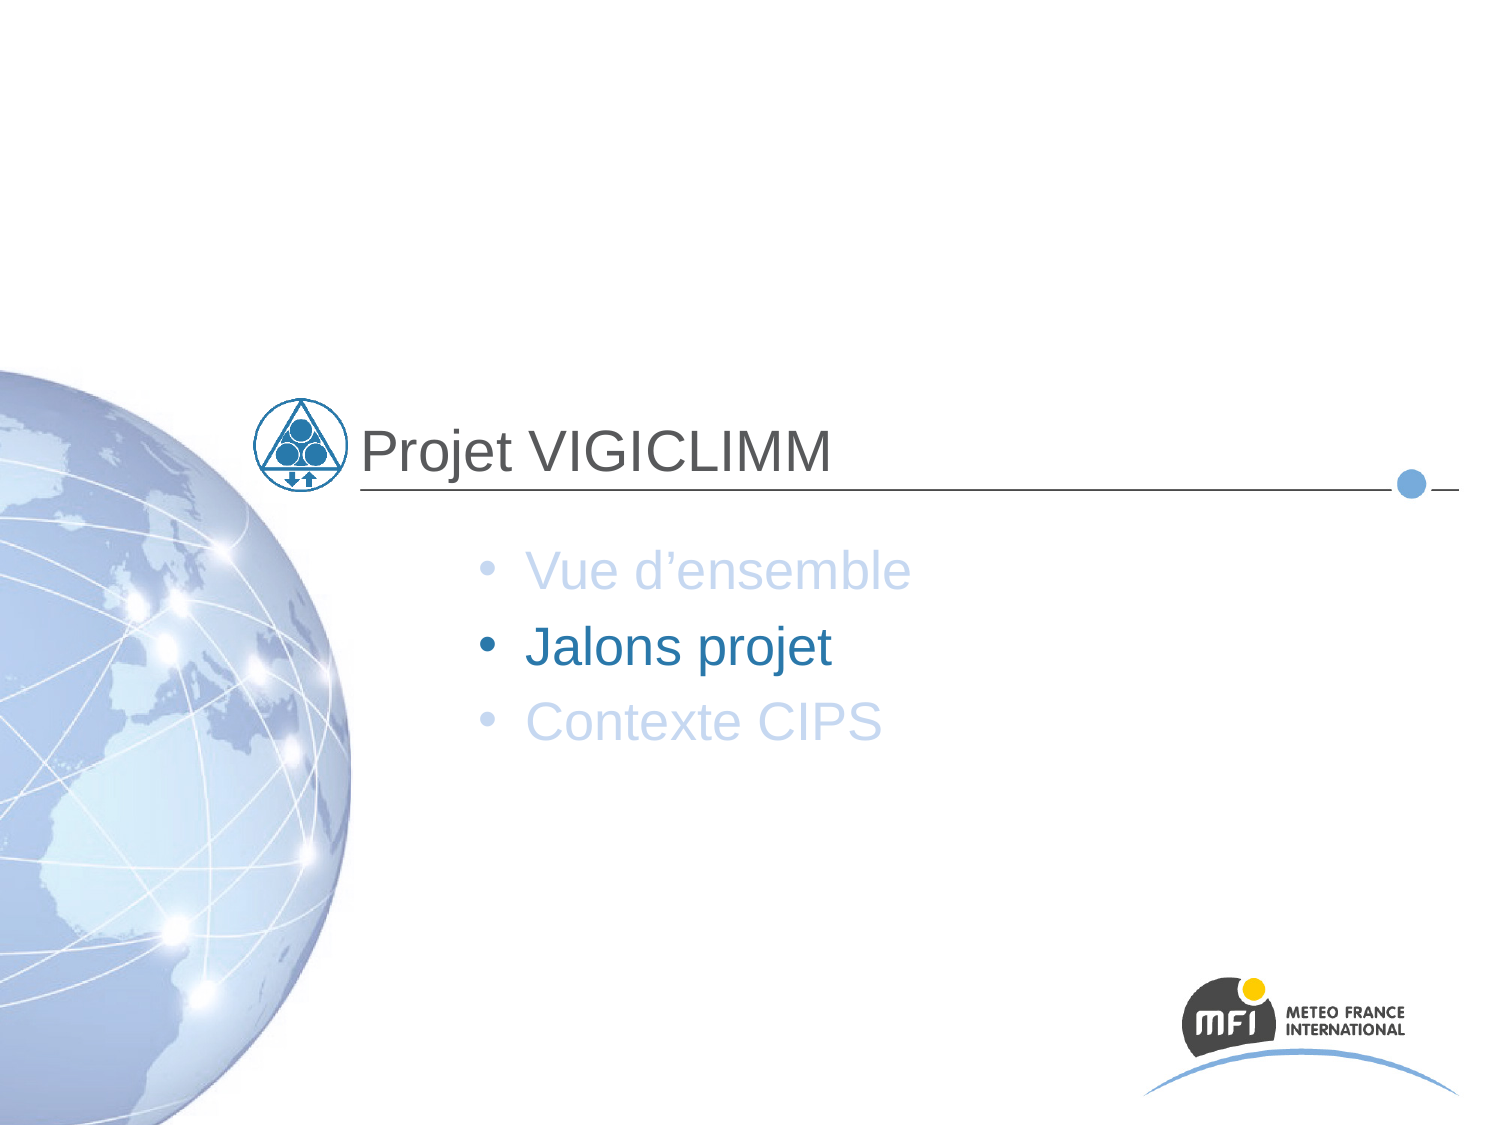

# Projet VIGICLIMM
Vue d’ensemble
Jalons projet
Contexte CIPS